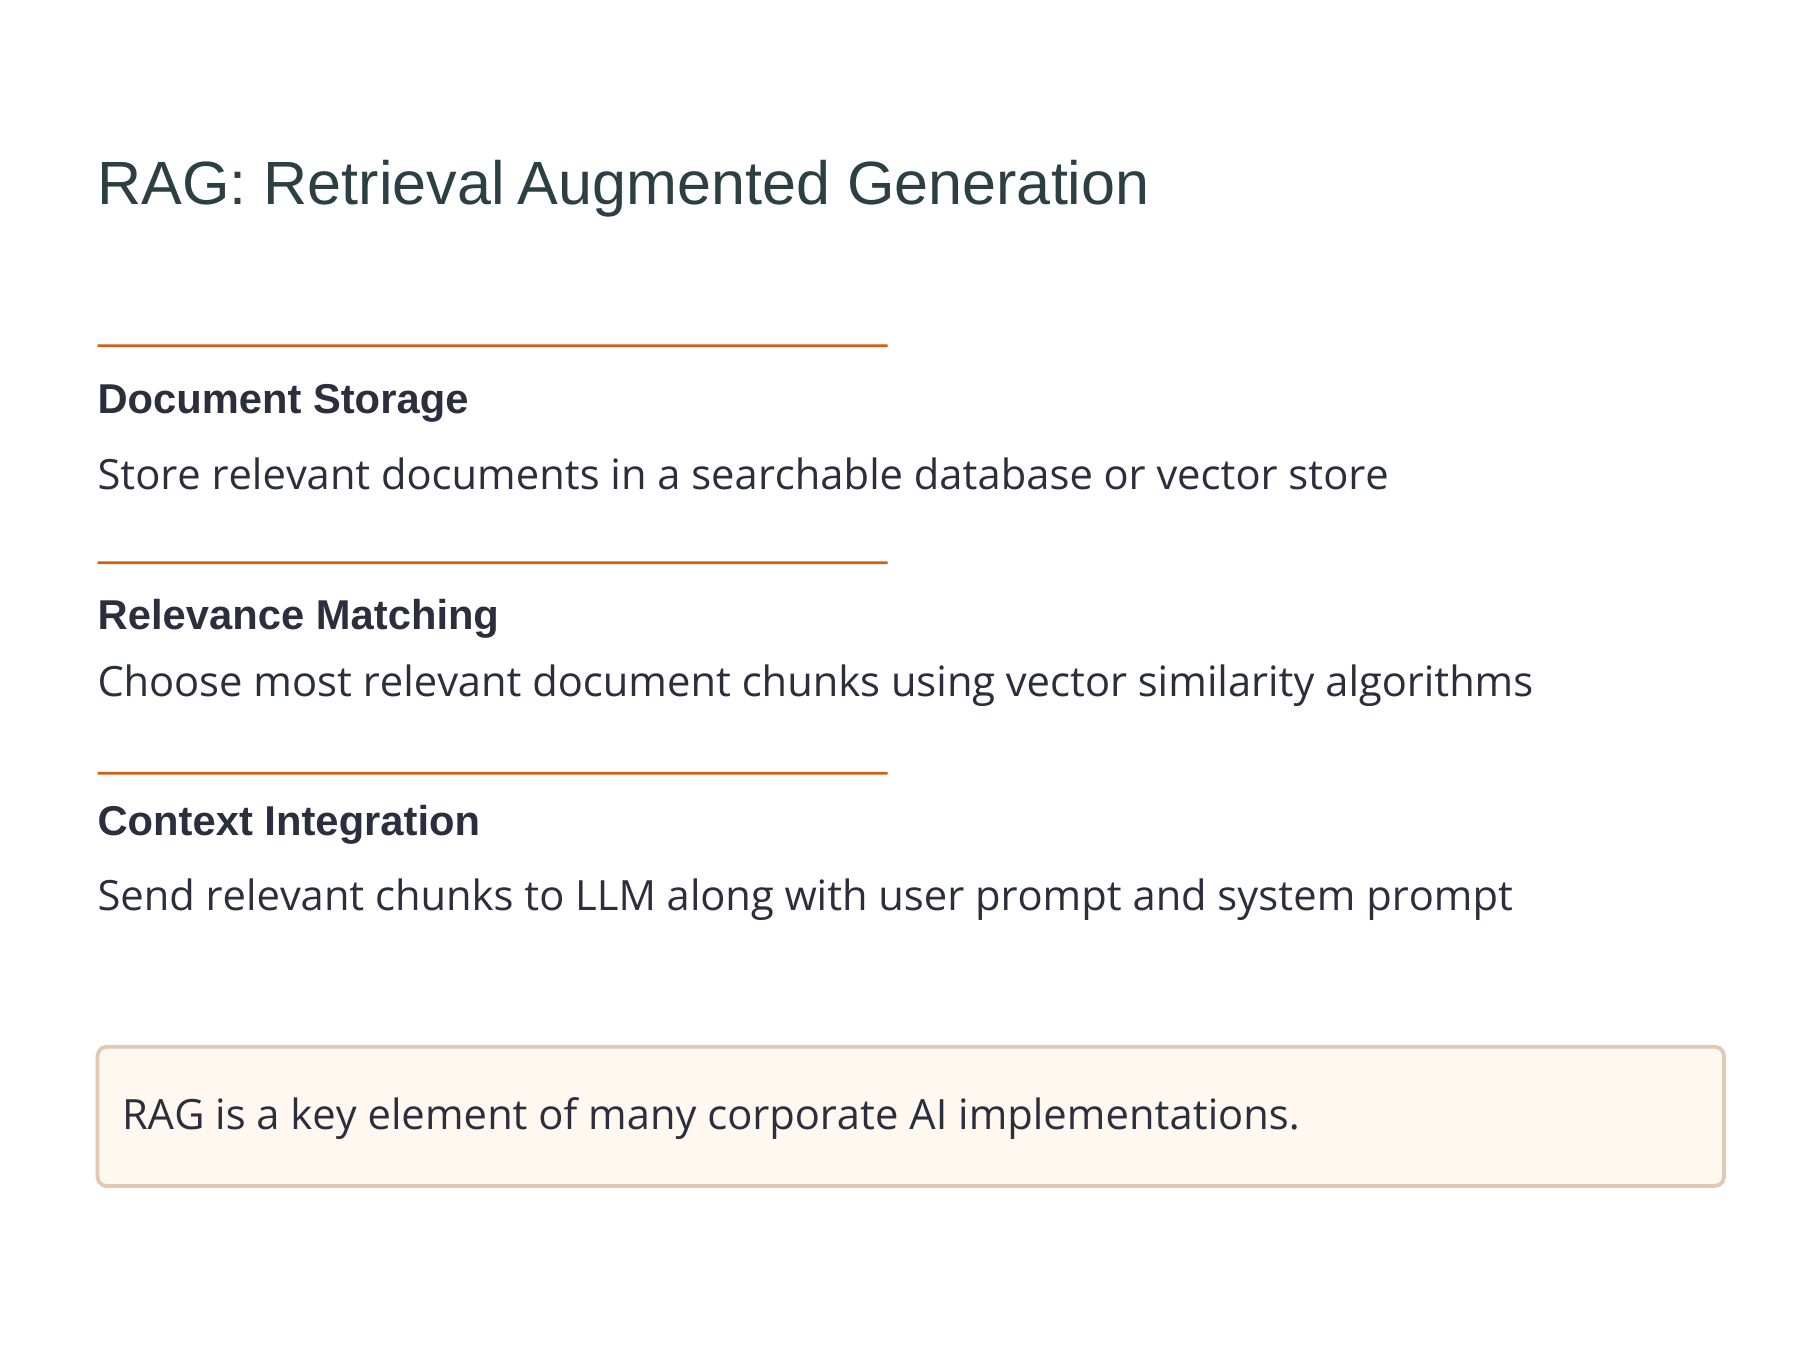

RAG: Retrieval Augmented Generation

Document Storage

Store relevant documents in a searchable database or vector store

Relevance Matching
Choose most relevant document chunks using vector similarity algorithms

Context Integration
Send relevant chunks to LLM along with user prompt and system prompt

RAG is a key element of many corporate AI implementations.